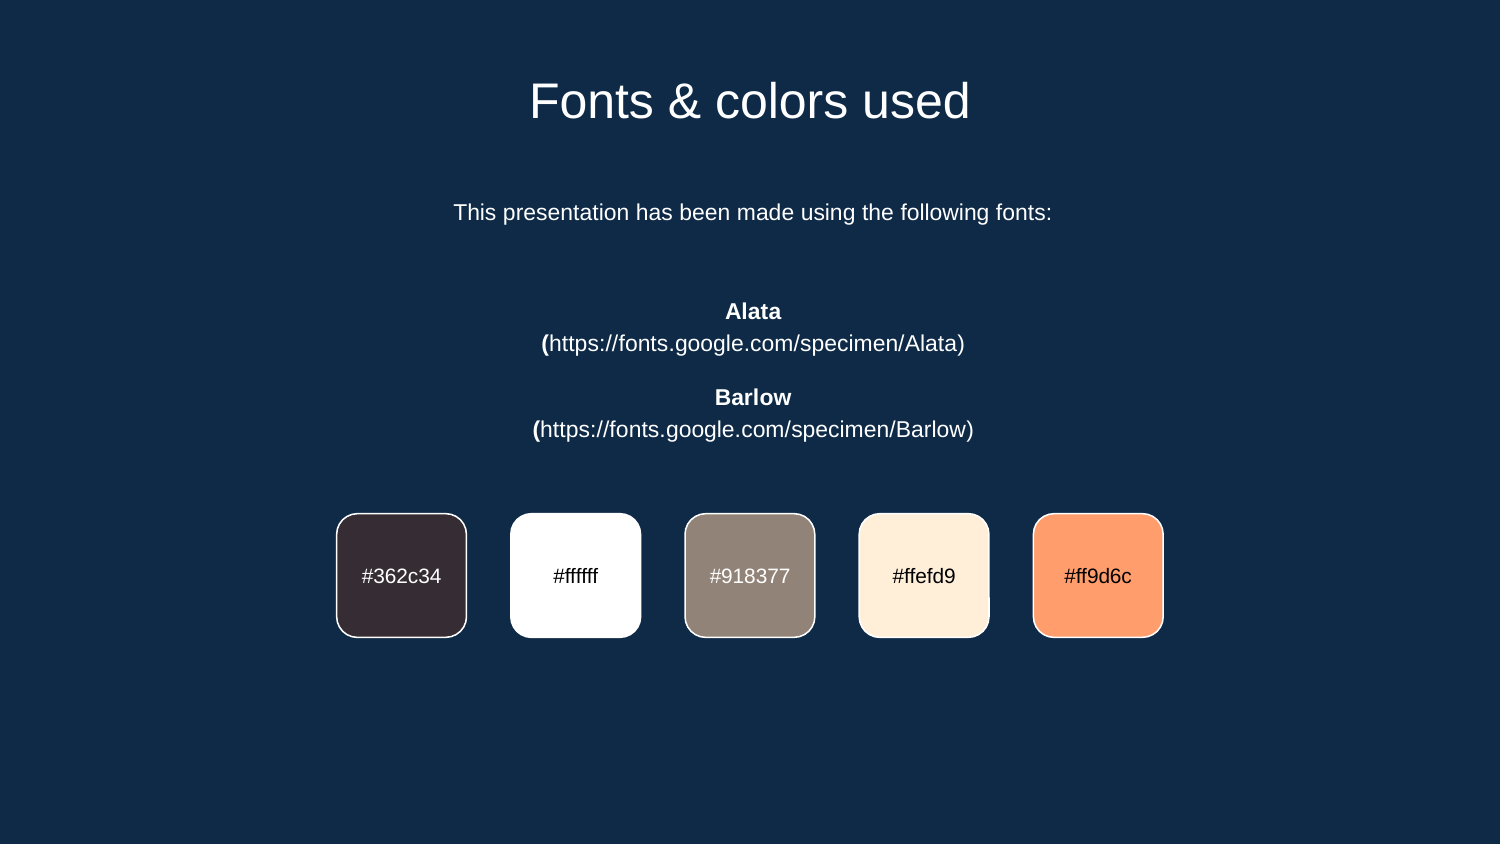

# Fonts & colors used
This presentation has been made using the following fonts:

Alata
(https://fonts.google.com/specimen/Alata)

Barlow
(https://fonts.google.com/specimen/Barlow)

#362c34
#ffffff
#918377
#ffefd9
#ff9d6c